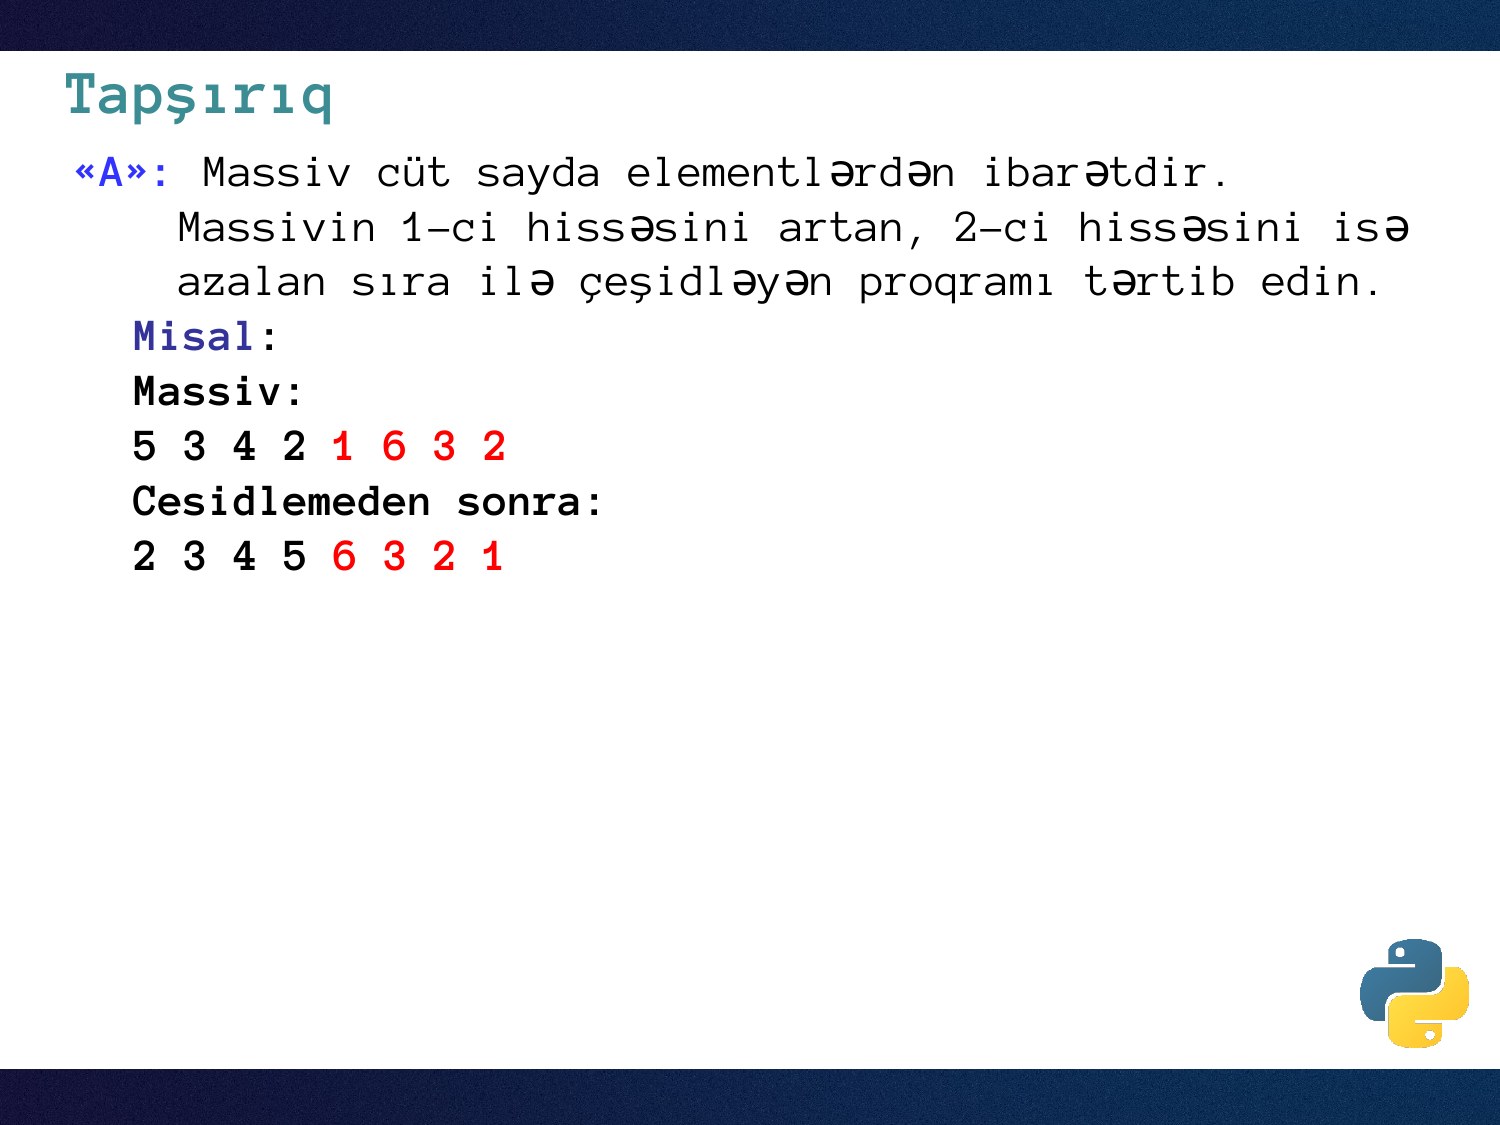

# Tapşırıq
«A»:	 Massiv cüt sayda elementlərdən ibarətdir. Massivin 1-ci hissəsini artan, 2-ci hissəsini isə azalan sıra ilə çeşidləyən proqramı tərtib edin.
Misal:
Massiv:
5 3 4 2 1 6 3 2
Cesidlemeden sonra:
2 3 4 5 6 3 2 1